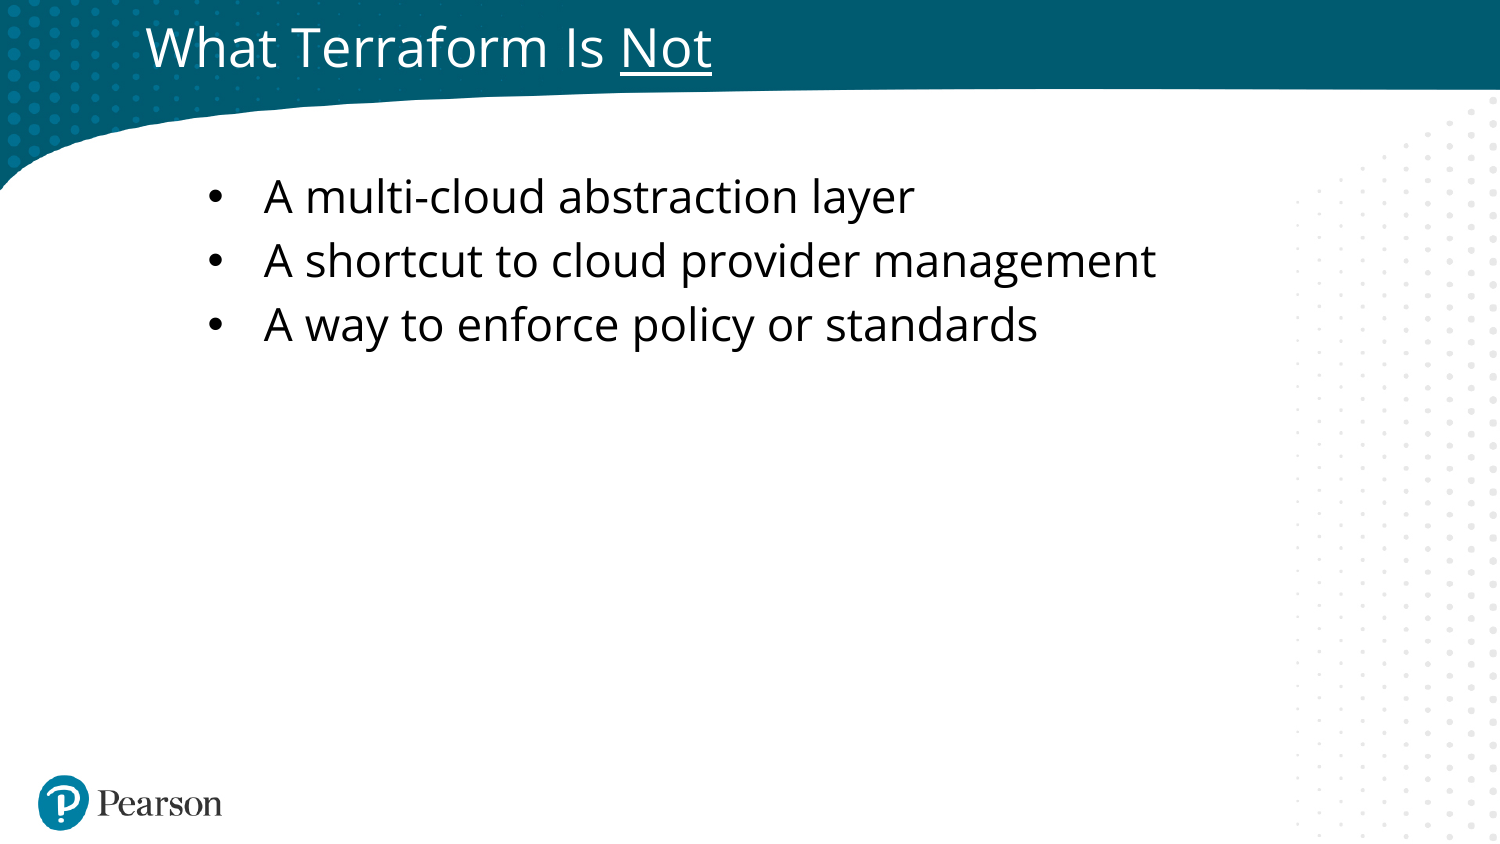

# What Terraform Is Not
A multi-cloud abstraction layer
A shortcut to cloud provider management
A way to enforce policy or standards